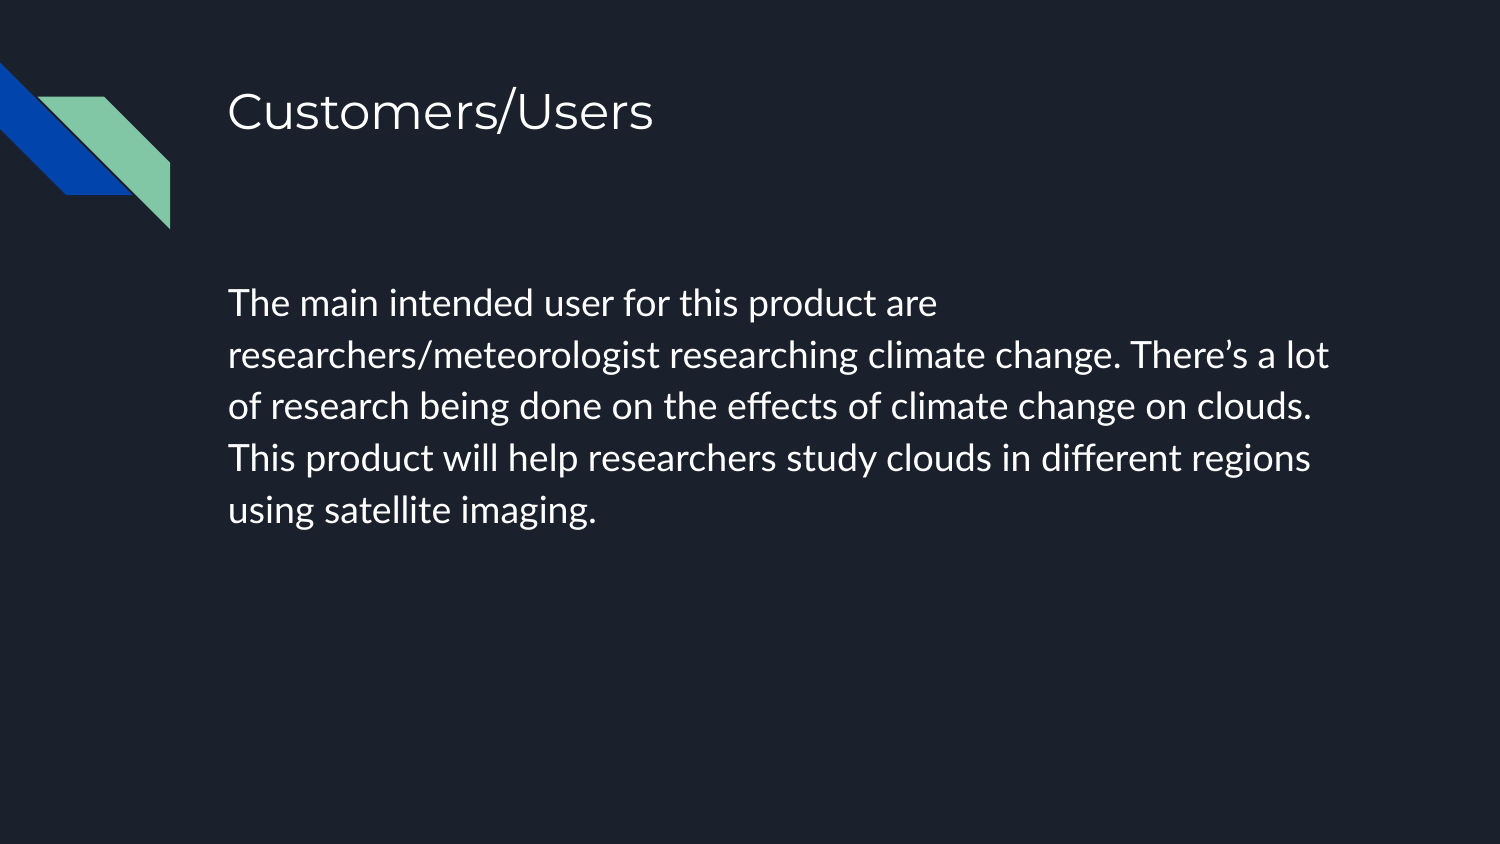

# Customers/Users
The main intended user for this product are researchers/meteorologist researching climate change. There’s a lot of research being done on the effects of climate change on clouds. This product will help researchers study clouds in different regions using satellite imaging.